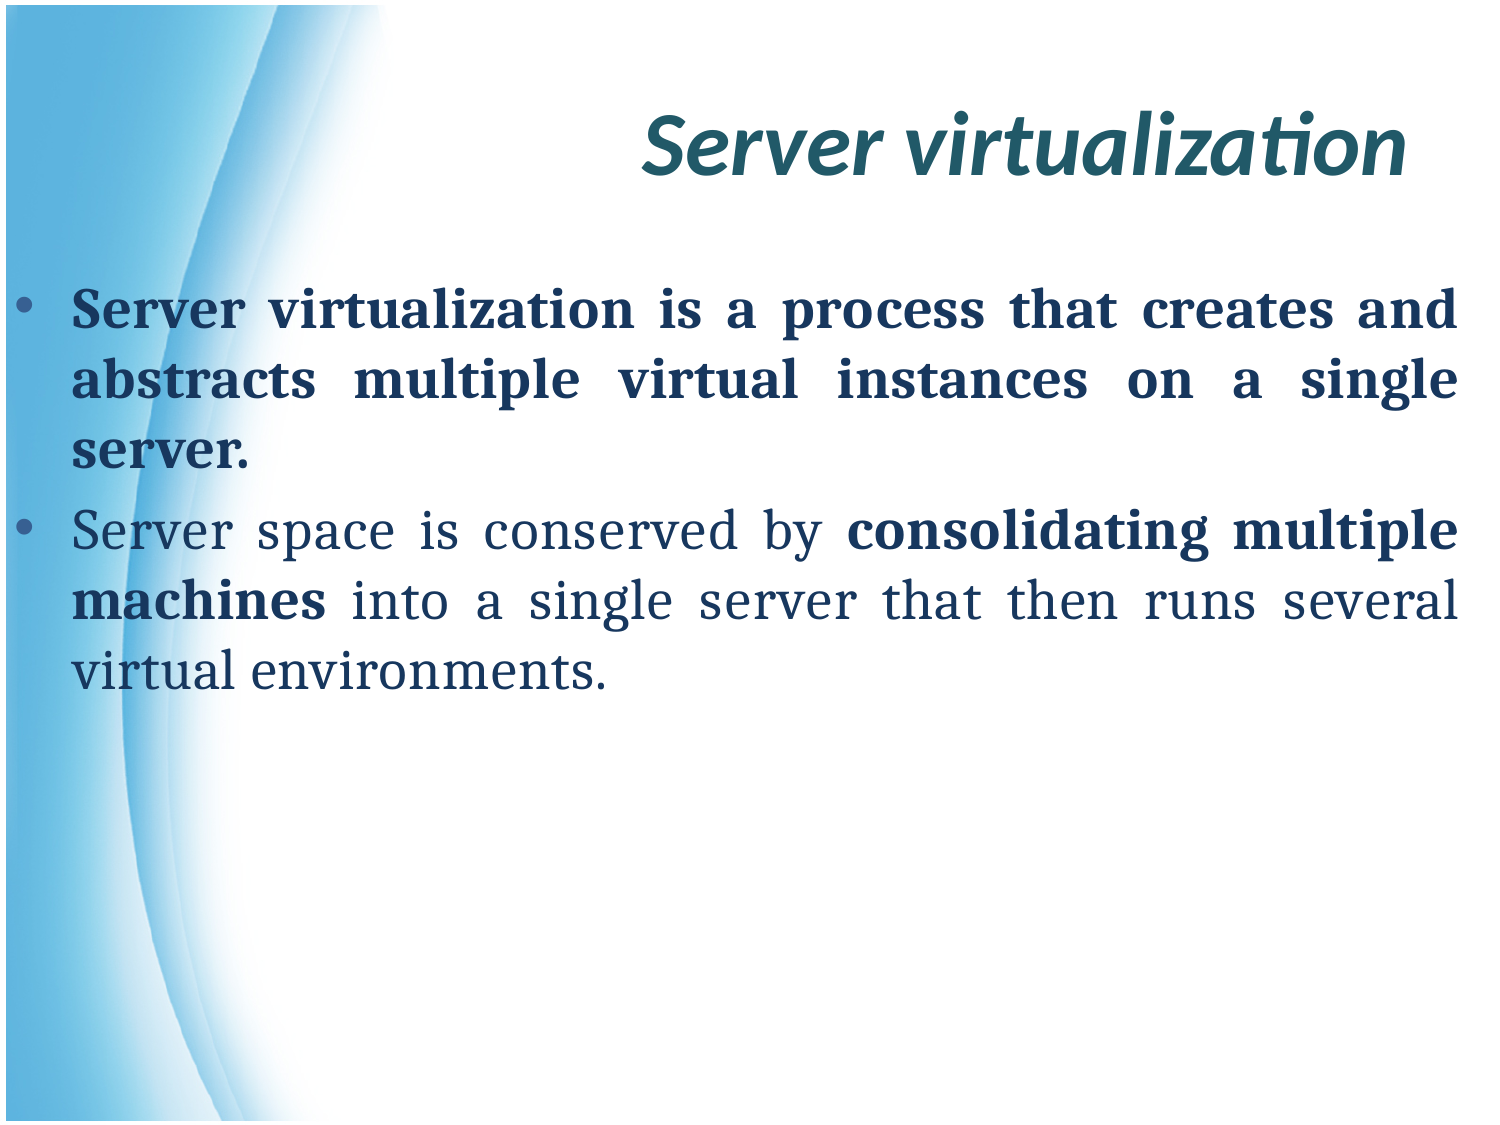

# Server virtualization
Server virtualization is a process that creates and abstracts multiple virtual instances on a single server.
Server space is conserved by consolidating multiple machines into a single server that then runs several virtual environments.